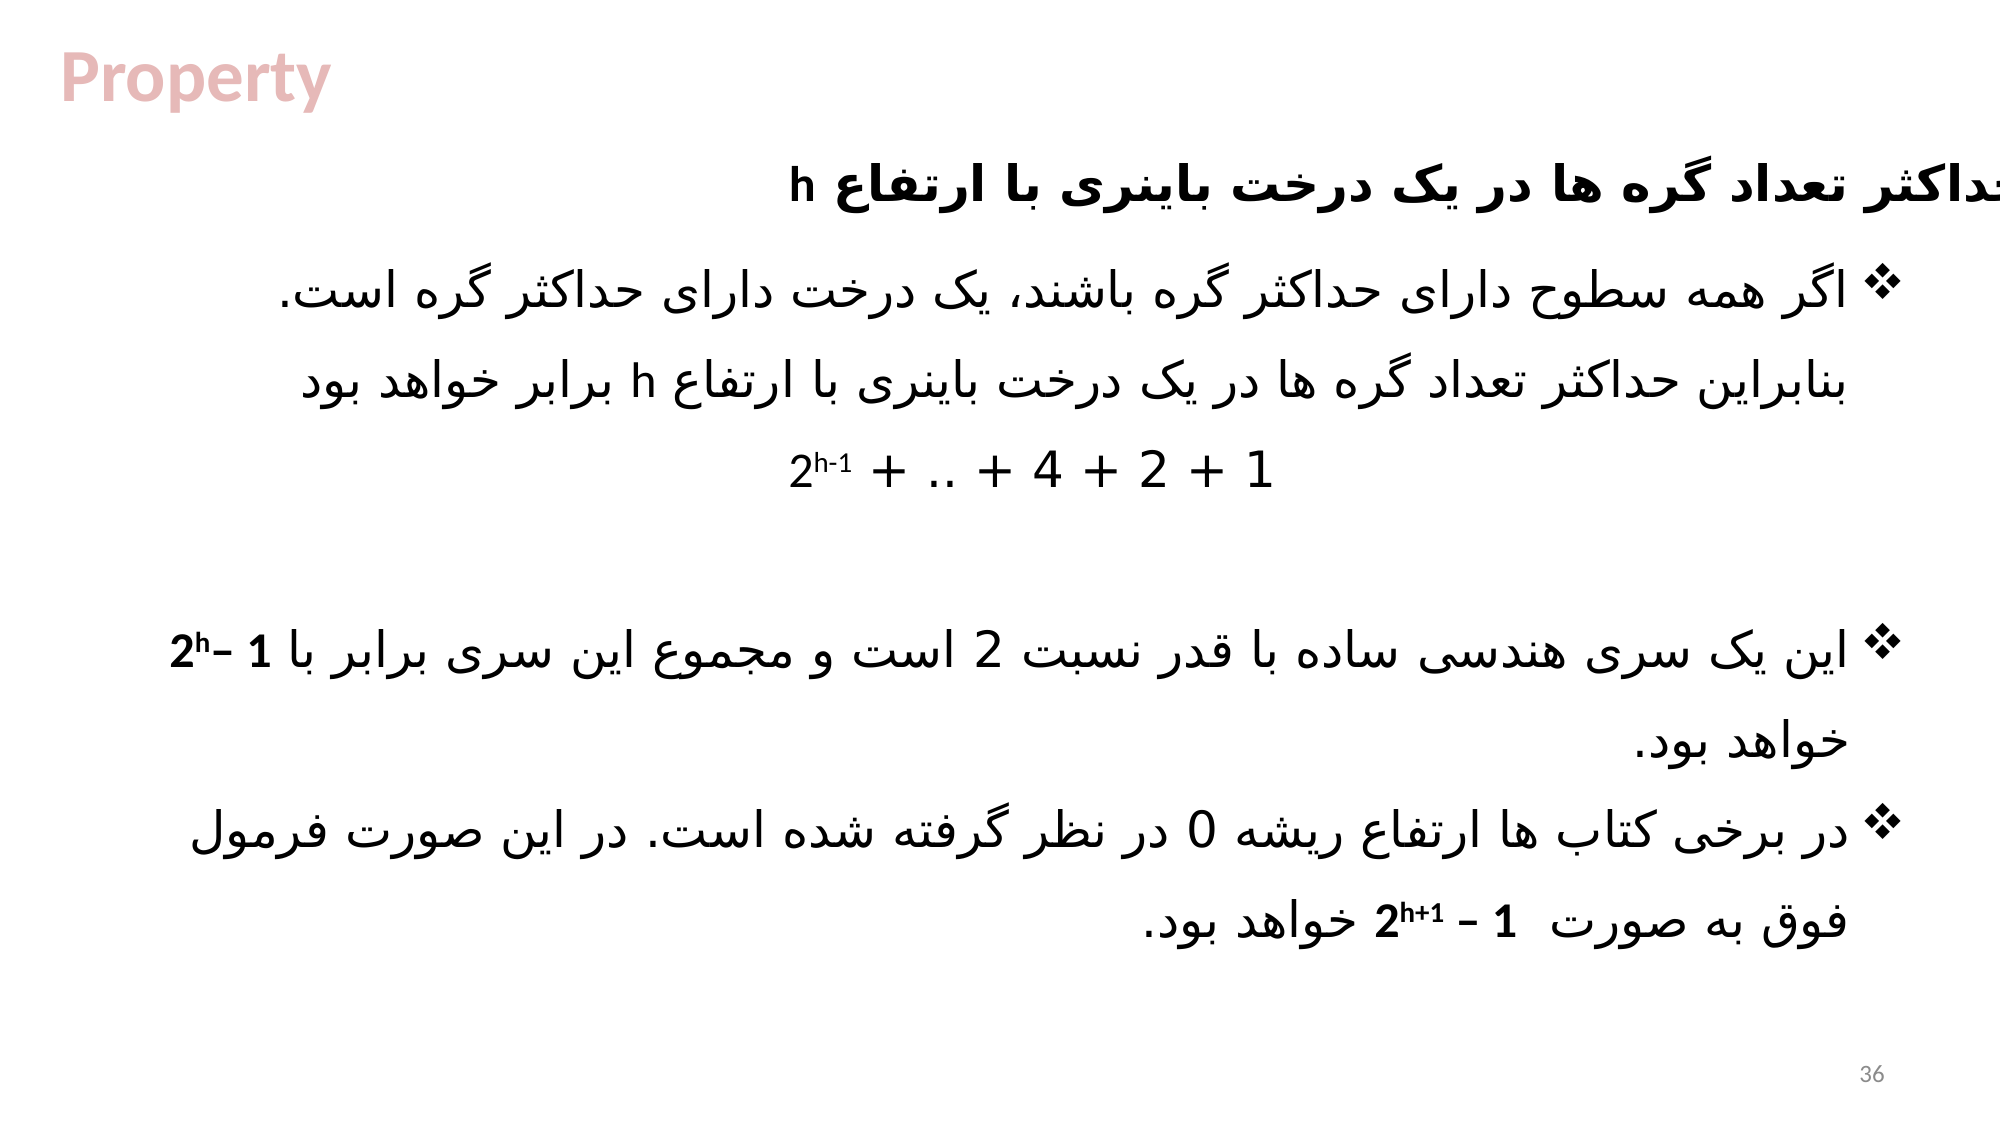

Property
حداکثر تعداد گره ها در یک درخت باینری با ارتفاع h
اگر همه سطوح دارای حداکثر گره باشند، یک درخت دارای حداکثر گره است. بنابراین حداکثر تعداد گره ها در یک درخت باینری با ارتفاع h برابر خواهد بود
1 + 2 + 4 + .. + 2h-1

این یک سری هندسی ساده با قدر نسبت 2 است و مجموع این سری برابر با 2h– 1 خواهد بود.
در برخی کتاب ها ارتفاع ریشه 0 در نظر گرفته شده است. در این صورت فرمول فوق به صورت  2h+1 – 1 خواهد بود.
36